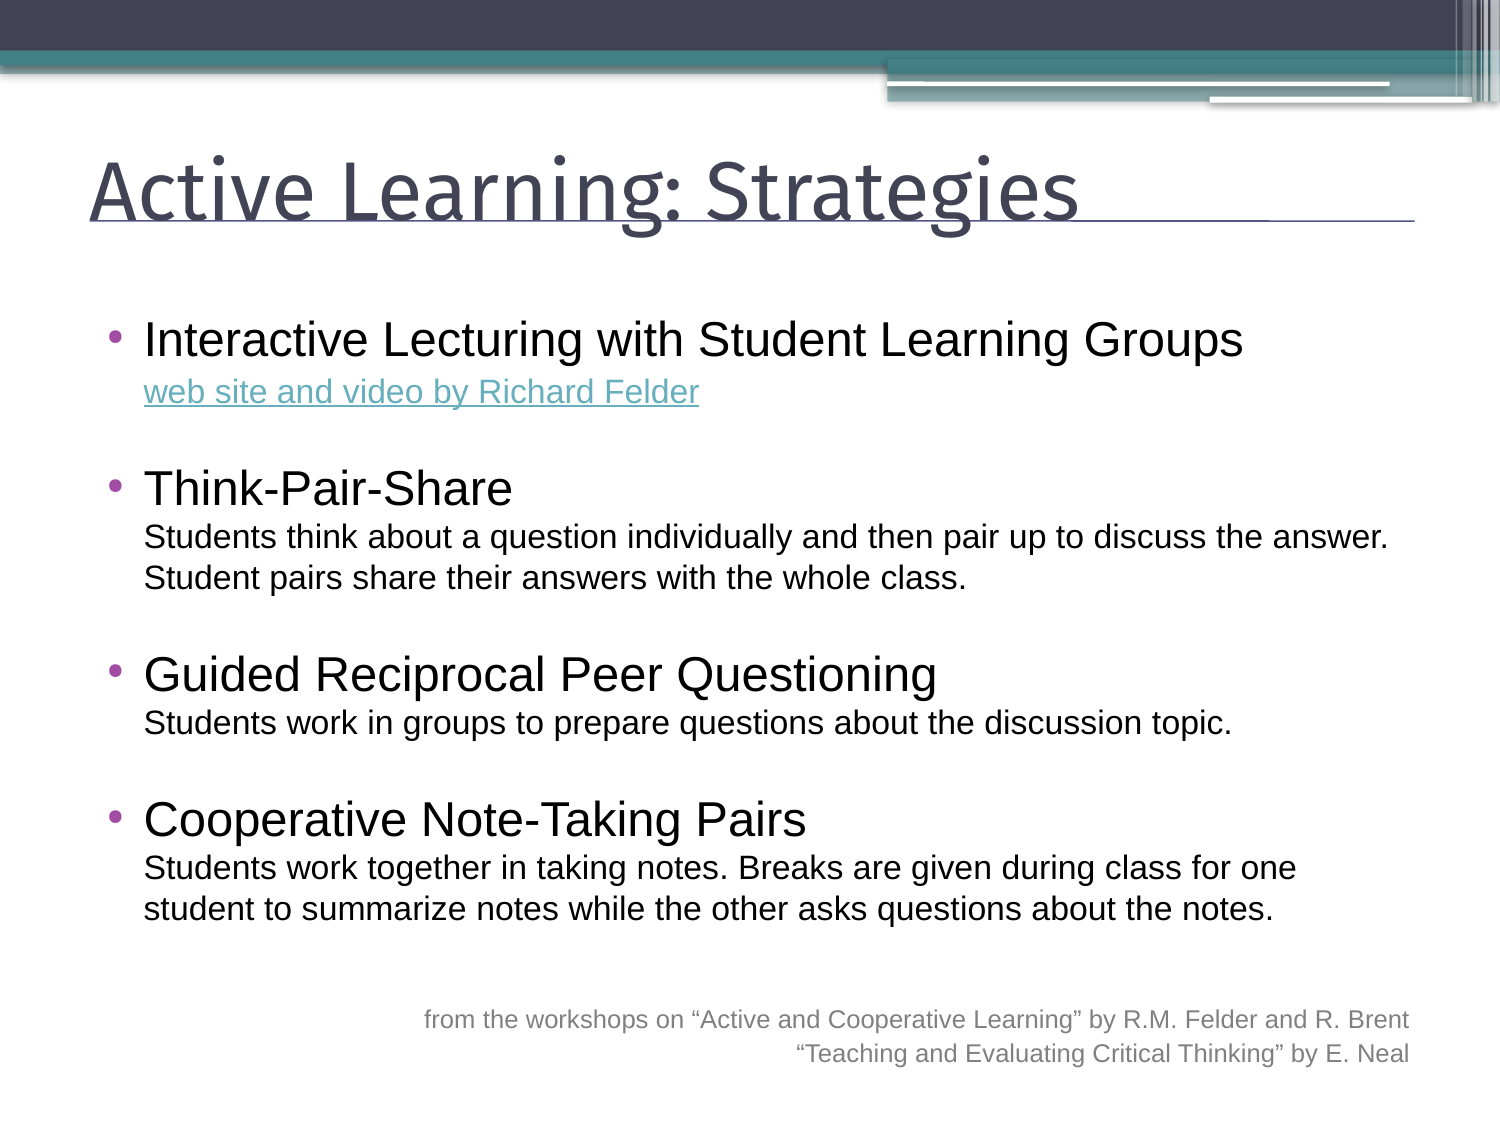

# Active Learning: Strategies
Interactive Lecturing with Student Learning Groups
	web site and video by Richard Felder

Think-Pair-Share
Students think about a question individually and then pair up to discuss the answer. Student pairs share their answers with the whole class.

Guided Reciprocal Peer Questioning
Students work in groups to prepare questions about the discussion topic.

Cooperative Note-Taking Pairs
Students work together in taking notes. Breaks are given during class for one student to summarize notes while the other asks questions about the notes.

from the workshops on “Active and Cooperative Learning” by R.M. Felder and R. Brent
“Teaching and Evaluating Critical Thinking” by E. Neal